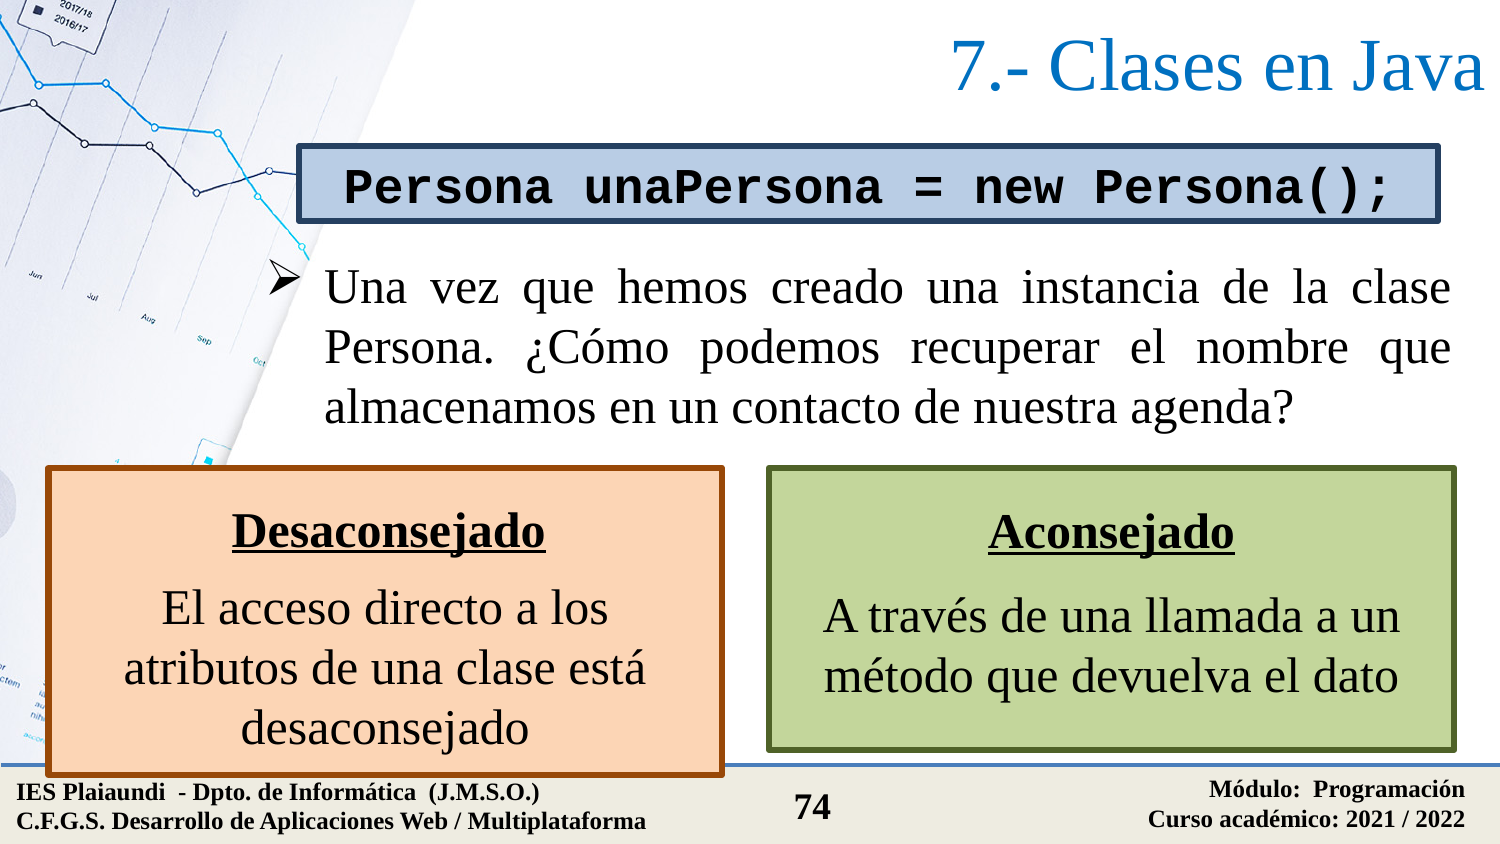

# 7.- Clases en Java
Persona unaPersona = new Persona();
Una vez que hemos creado una instancia de la clase Persona. ¿Cómo podemos recuperar el nombre que almacenamos en un contacto de nuestra agenda?

Desaconsejado
Aconsejado
El acceso directo a los atributos de una clase está desaconsejado
A través de una llamada a un método que devuelva el dato

Módulo:  Programación
Curso académico: 2021 / 2022
IES Plaiaundi  - Dpto. de Informática  (J.M.S.O.)
C.F.G.S. Desarrollo de Aplicaciones Web / Multiplataforma
74